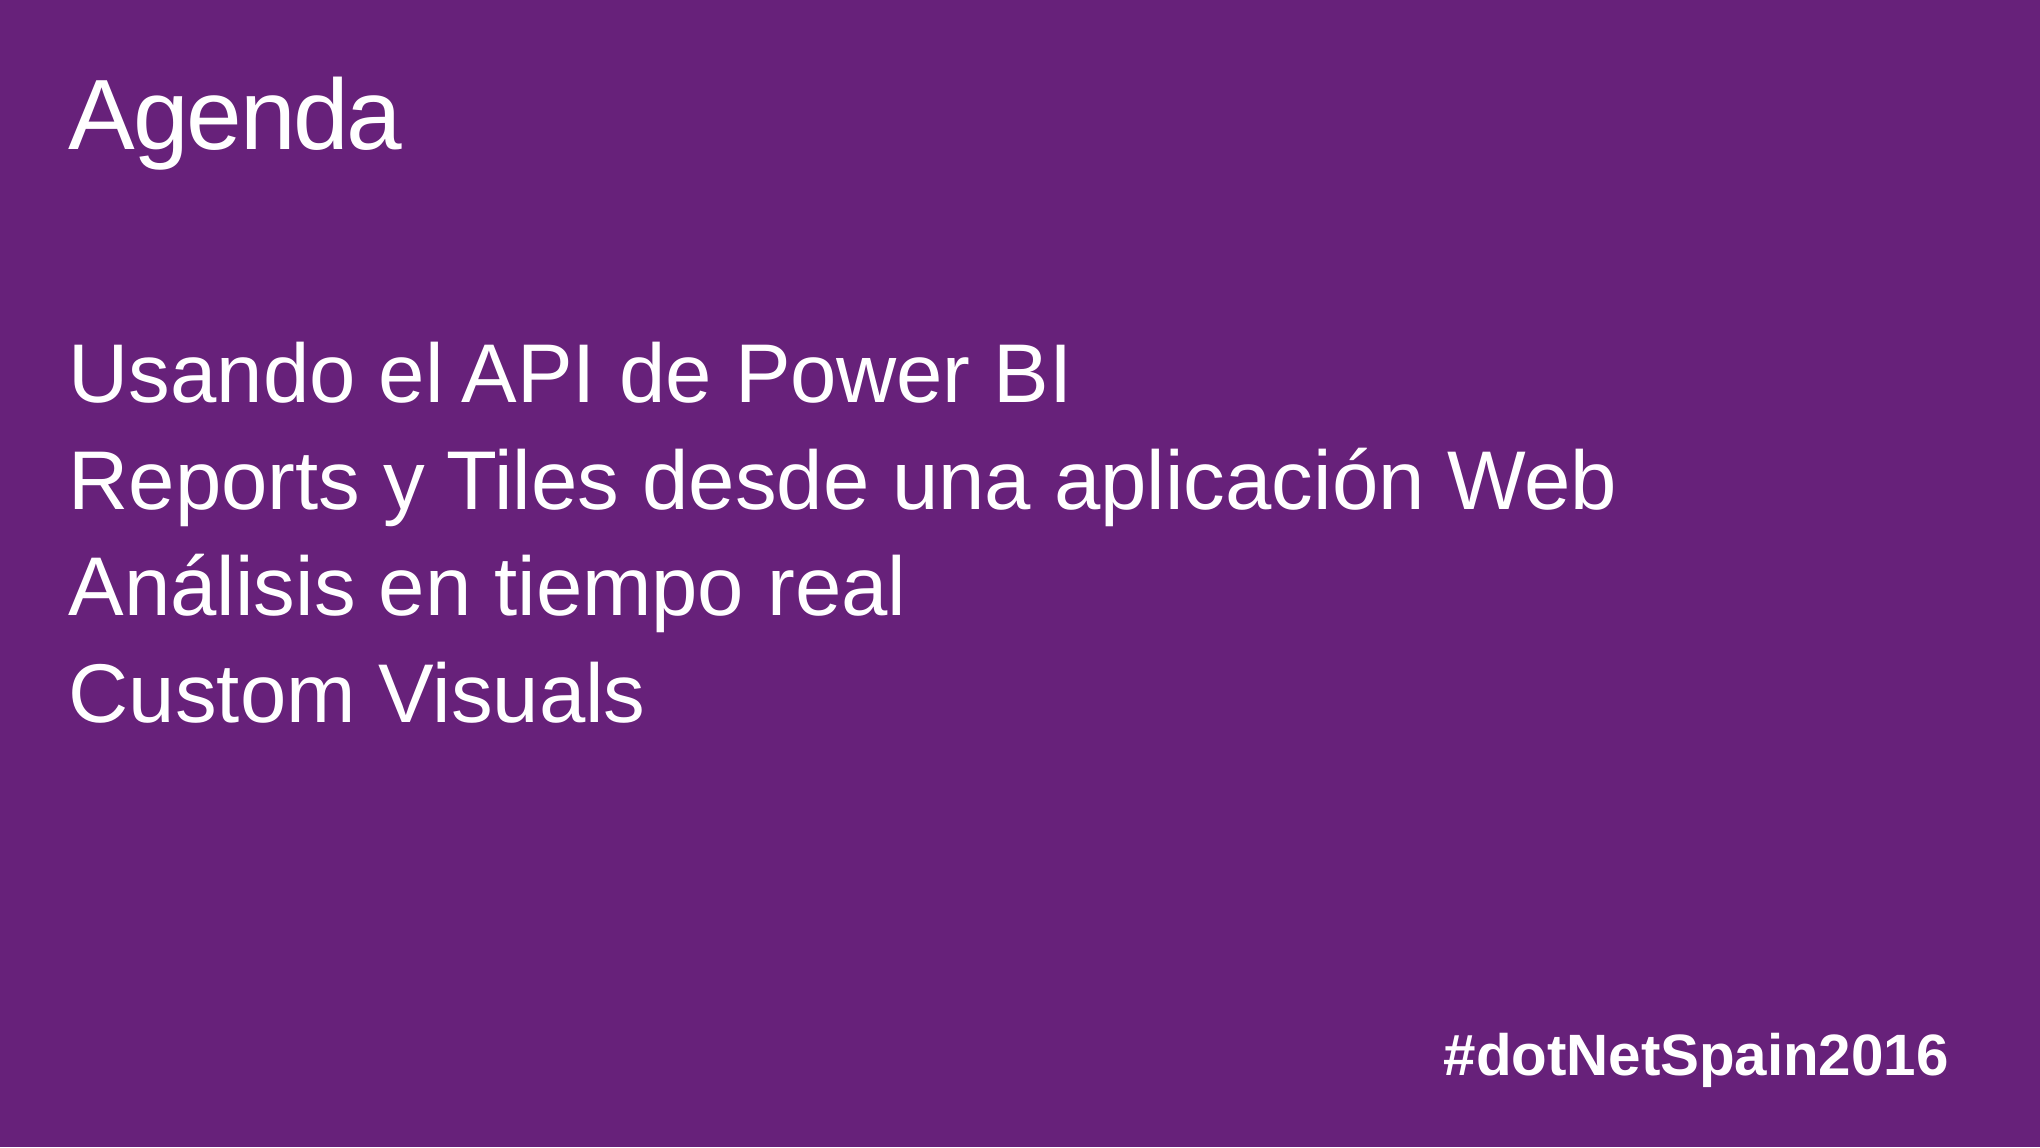

# Agenda

Usando el API de Power BI
Reports y Tiles desde una aplicación Web
Análisis en tiempo real
Custom Visuals